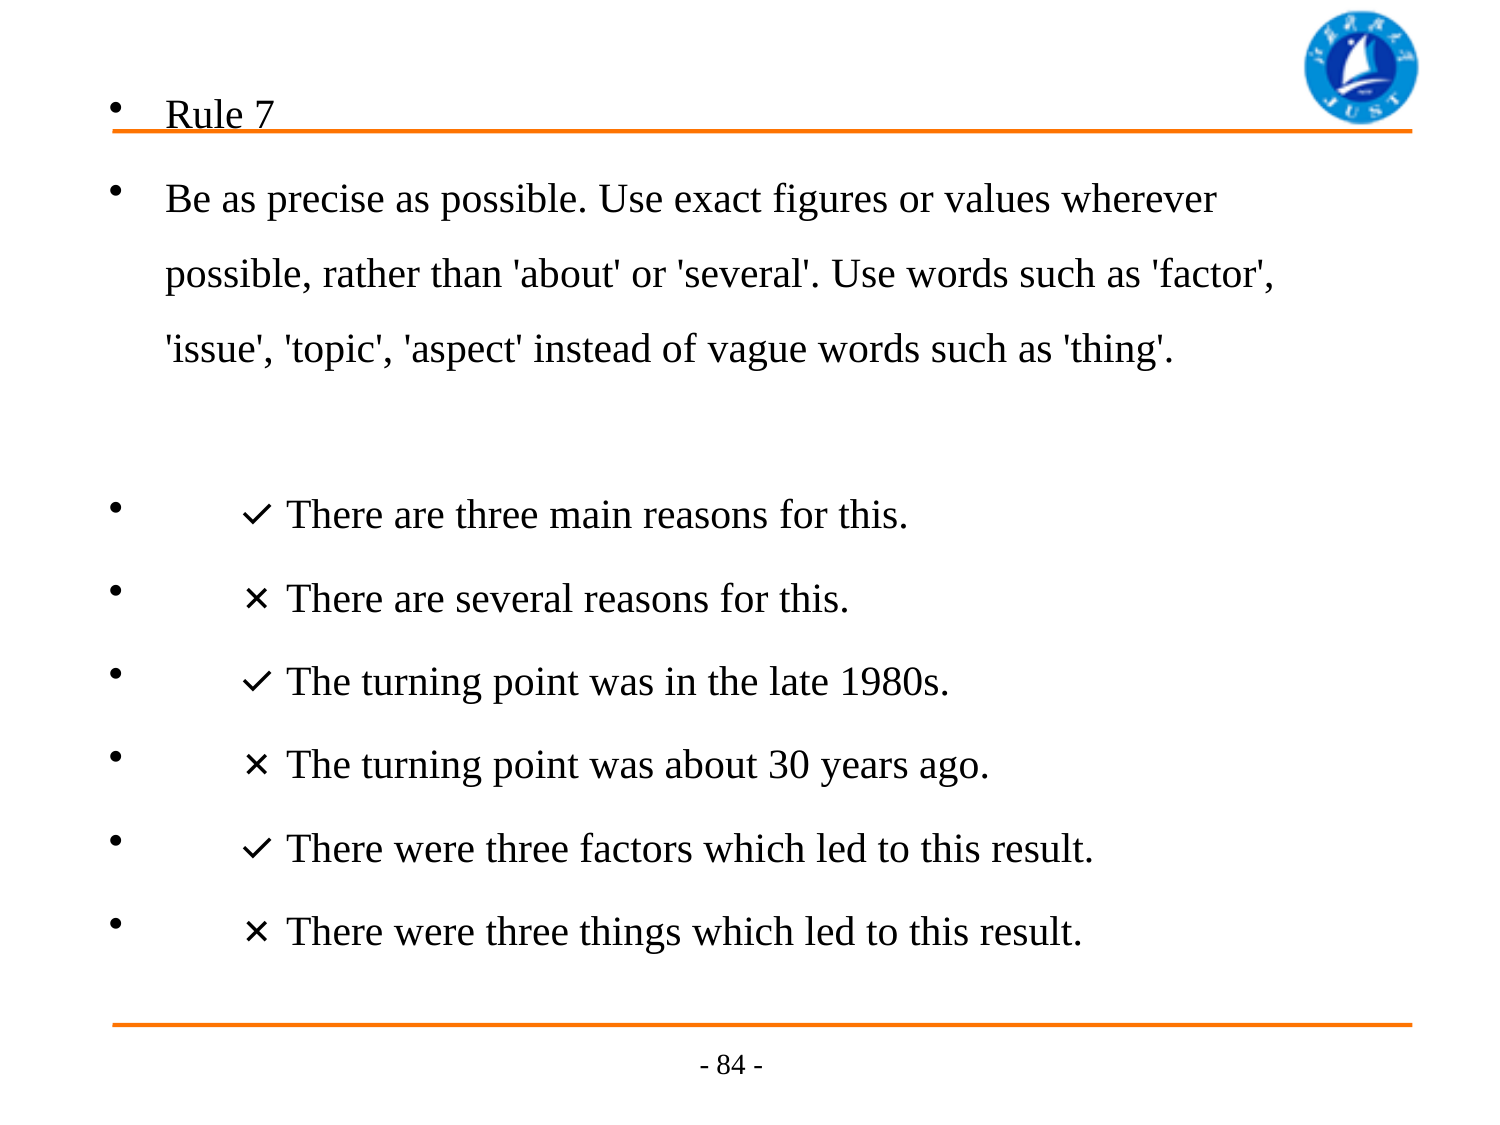

Rule 7
Be as precise as possible. Use exact figures or values wherever possible, rather than 'about' or 'several'. Use words such as 'factor', 'issue', 'topic', 'aspect' instead of vague words such as 'thing'.

       ✓ There are three main reasons for this.
       ✗ There are several reasons for this.
       ✓ The turning point was in the late 1980s.
       ✗ The turning point was about 30 years ago.
       ✓ There were three factors which led to this result.
       ✗ There were three things which led to this result.
- 84 -